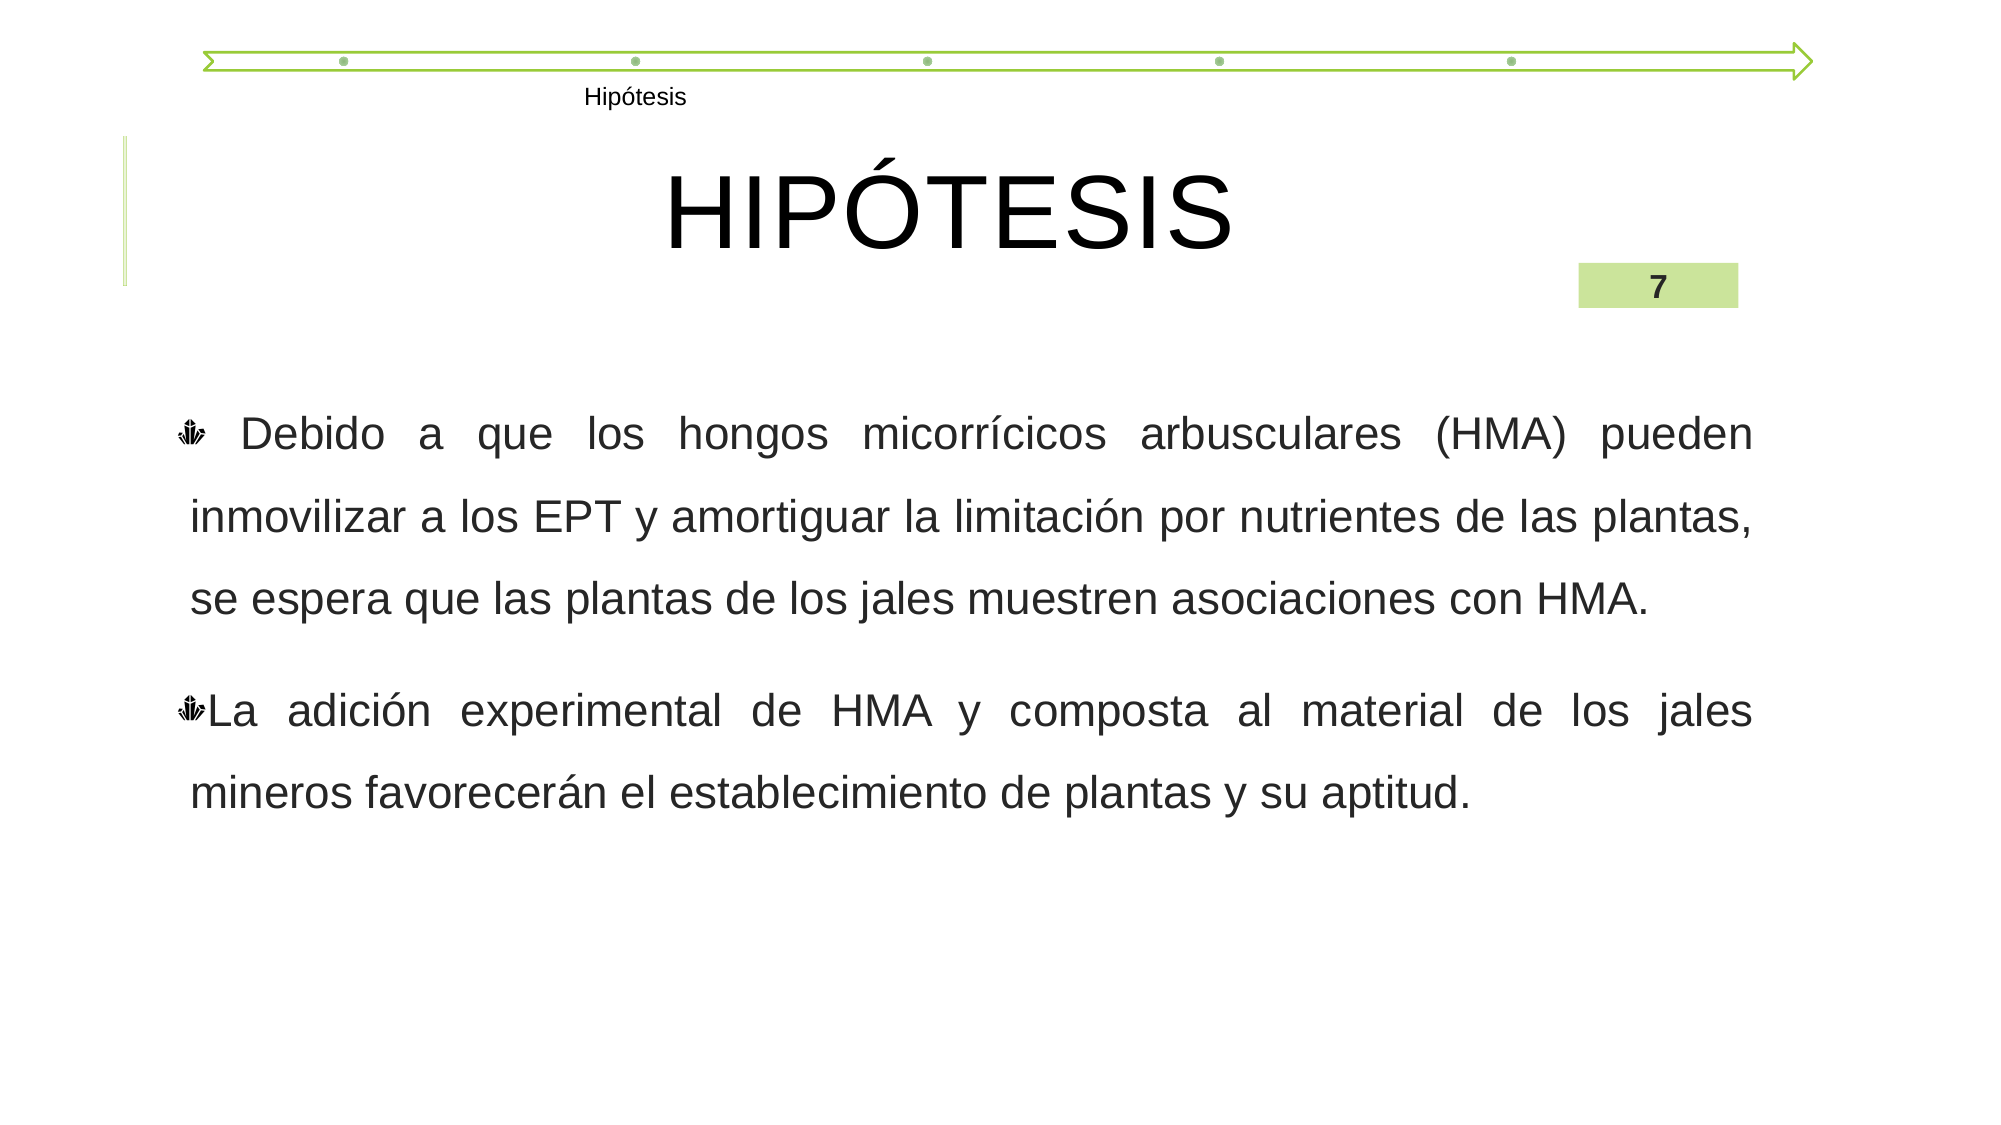

Hipótesis

# Hipótesis
7
 Debido a que los hongos micorrícicos arbusculares (HMA) pueden inmovilizar a los EPT y amortiguar la limitación por nutrientes de las plantas, se espera que las plantas de los jales muestren asociaciones con HMA.
La adición experimental de HMA y composta al material de los jales mineros favorecerán el establecimiento de plantas y su aptitud.

5